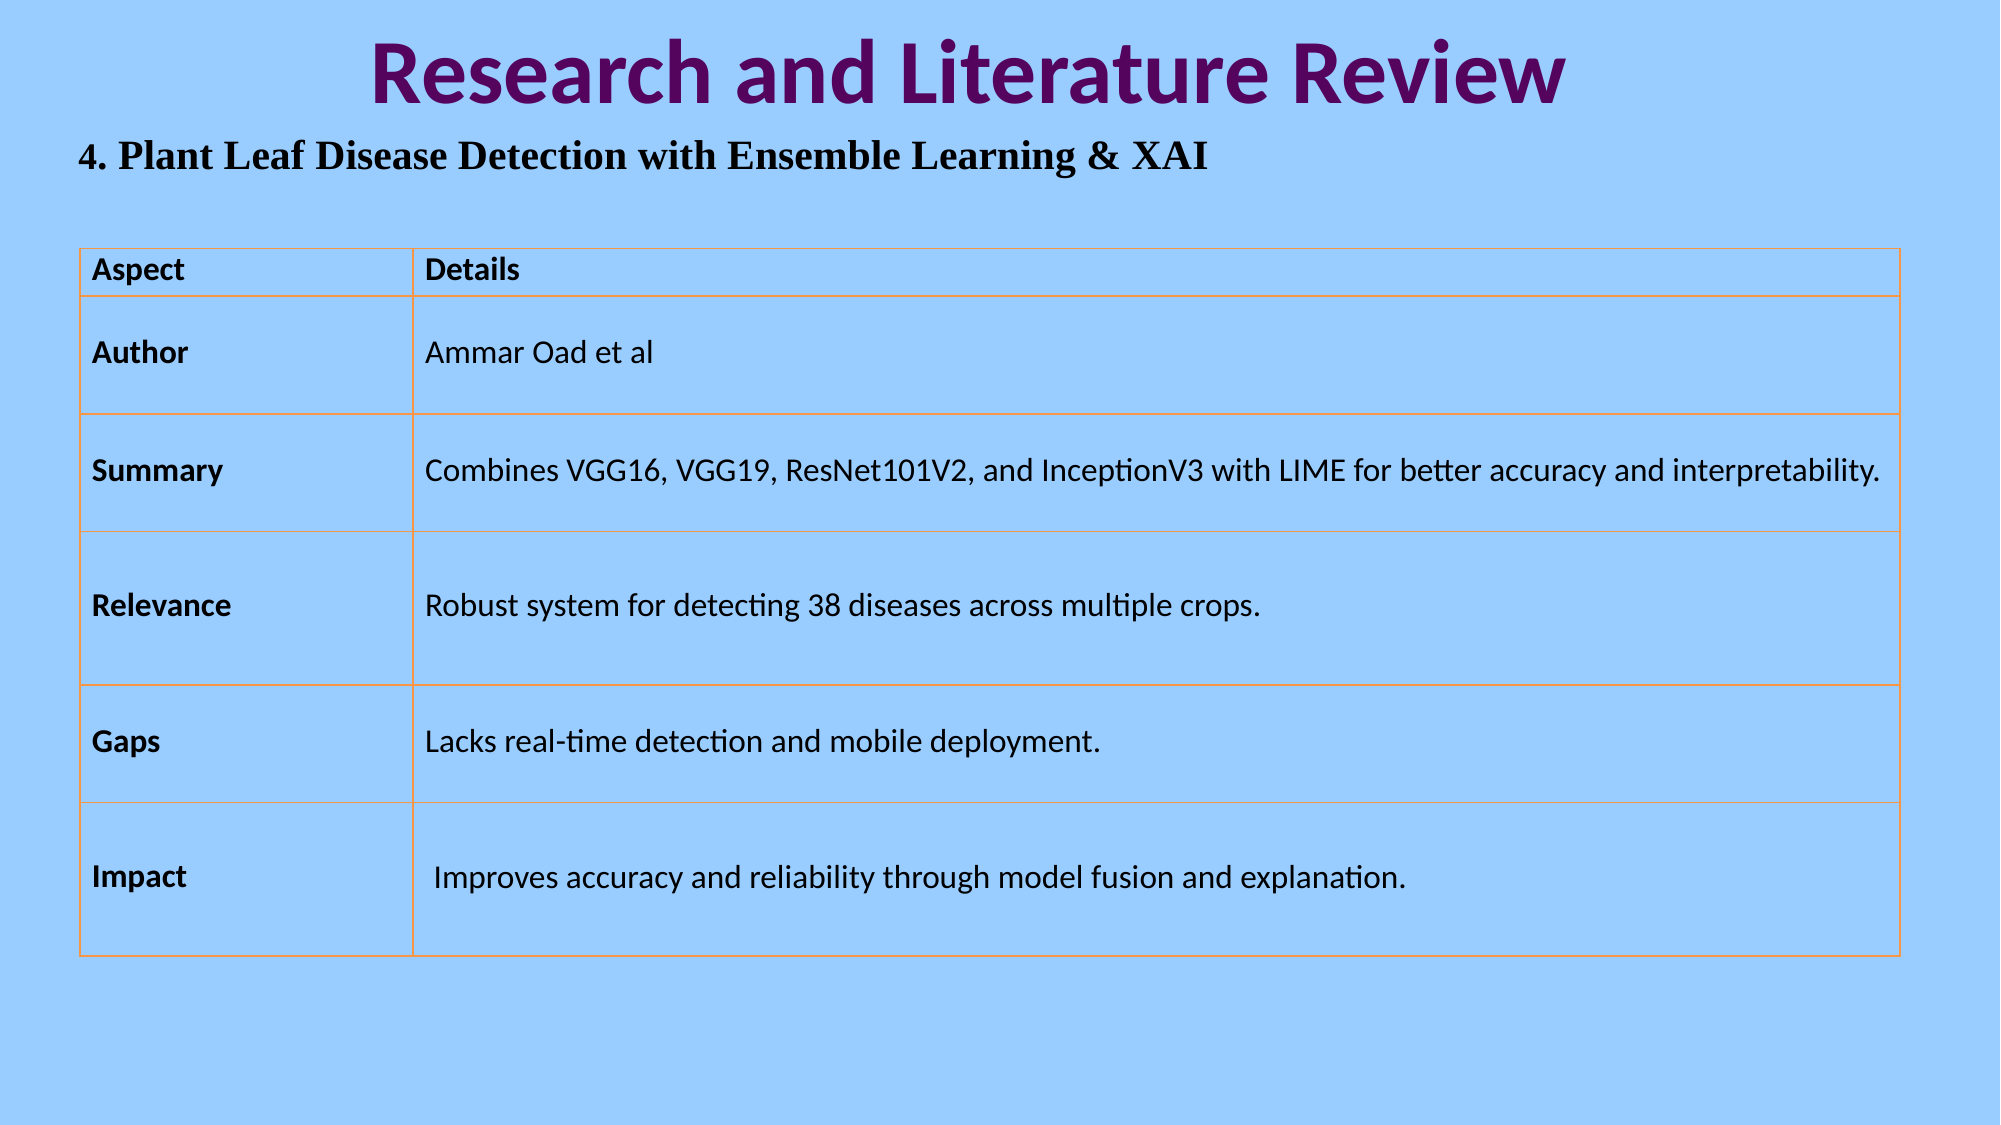

# Research and Literature Review
4. Plant Leaf Disease Detection with Ensemble Learning & XAI

| Aspect | Details |
| --- | --- |
| Author | Ammar Oad et al |
| Summary | Combines VGG16, VGG19, ResNet101V2, and InceptionV3 with LIME for better accuracy and interpretability. |
| Relevance | Robust system for detecting 38 diseases across multiple crops. |
| Gaps | Lacks real-time detection and mobile deployment. |
| Impact | Improves accuracy and reliability through model fusion and explanation. |